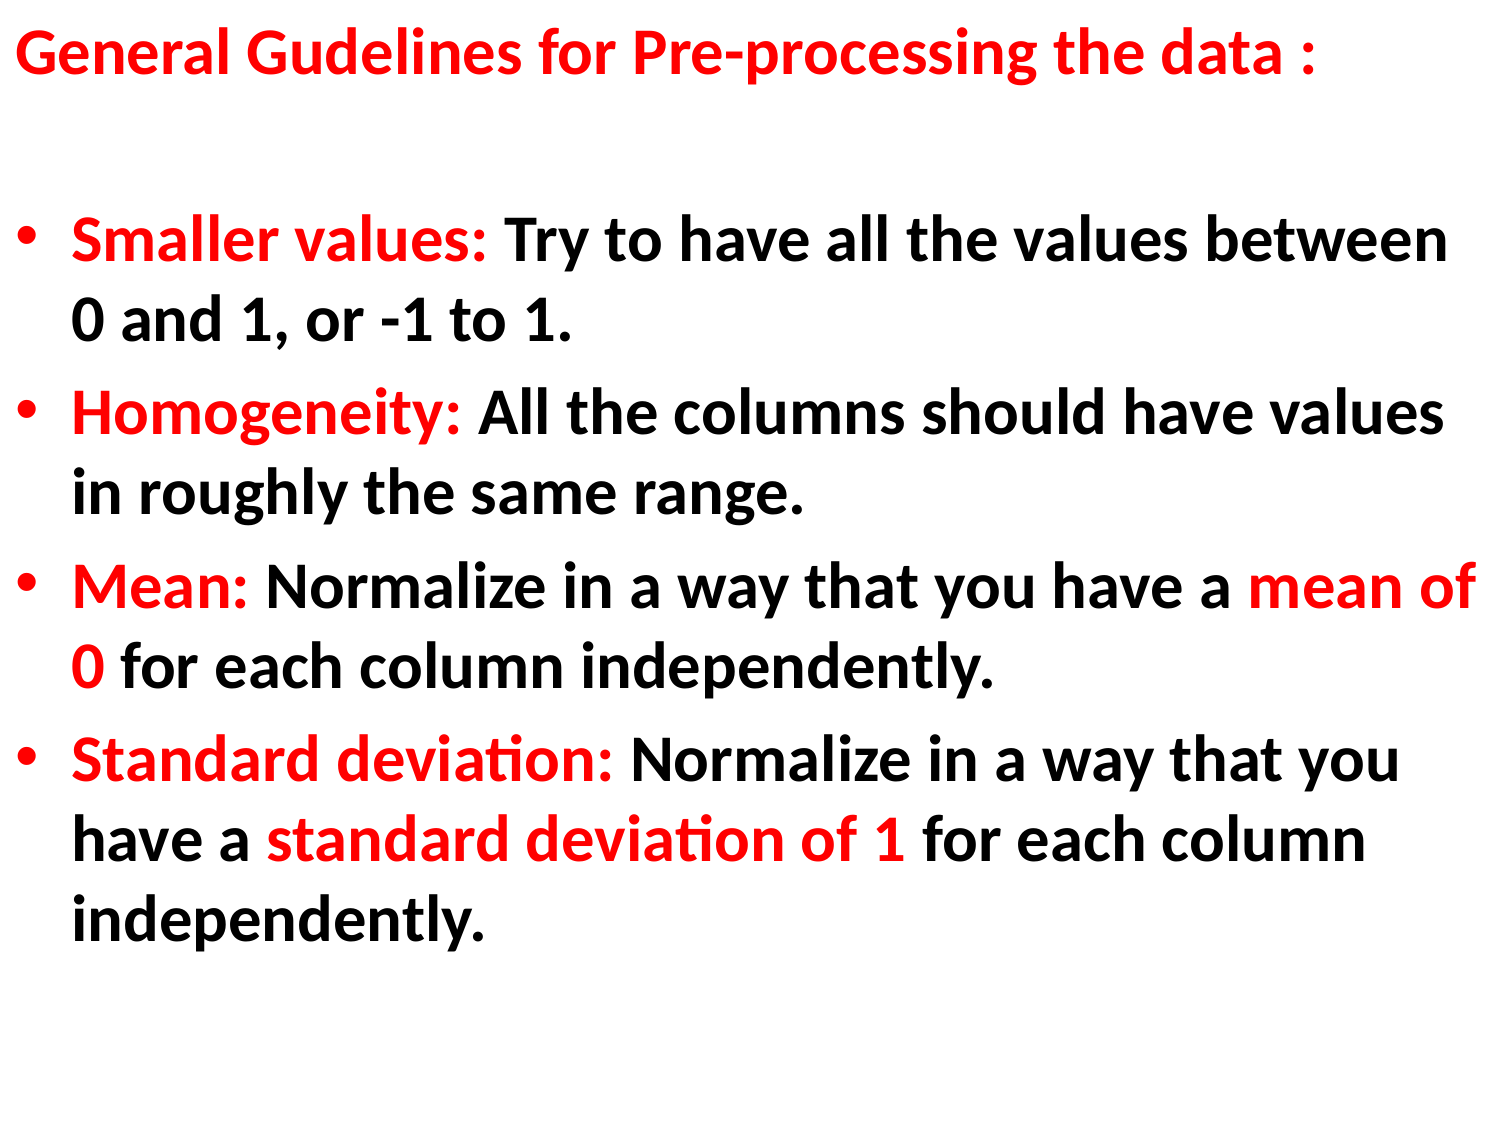

General Gudelines for Pre-processing the data :

Smaller values: Try to have all the values between 0 and 1, or -1 to 1.
Homogeneity: All the columns should have values in roughly the same range.
Mean: Normalize in a way that you have a mean of 0 for each column independently.
Standard deviation: Normalize in a way that you have a standard deviation of 1 for each column independently.